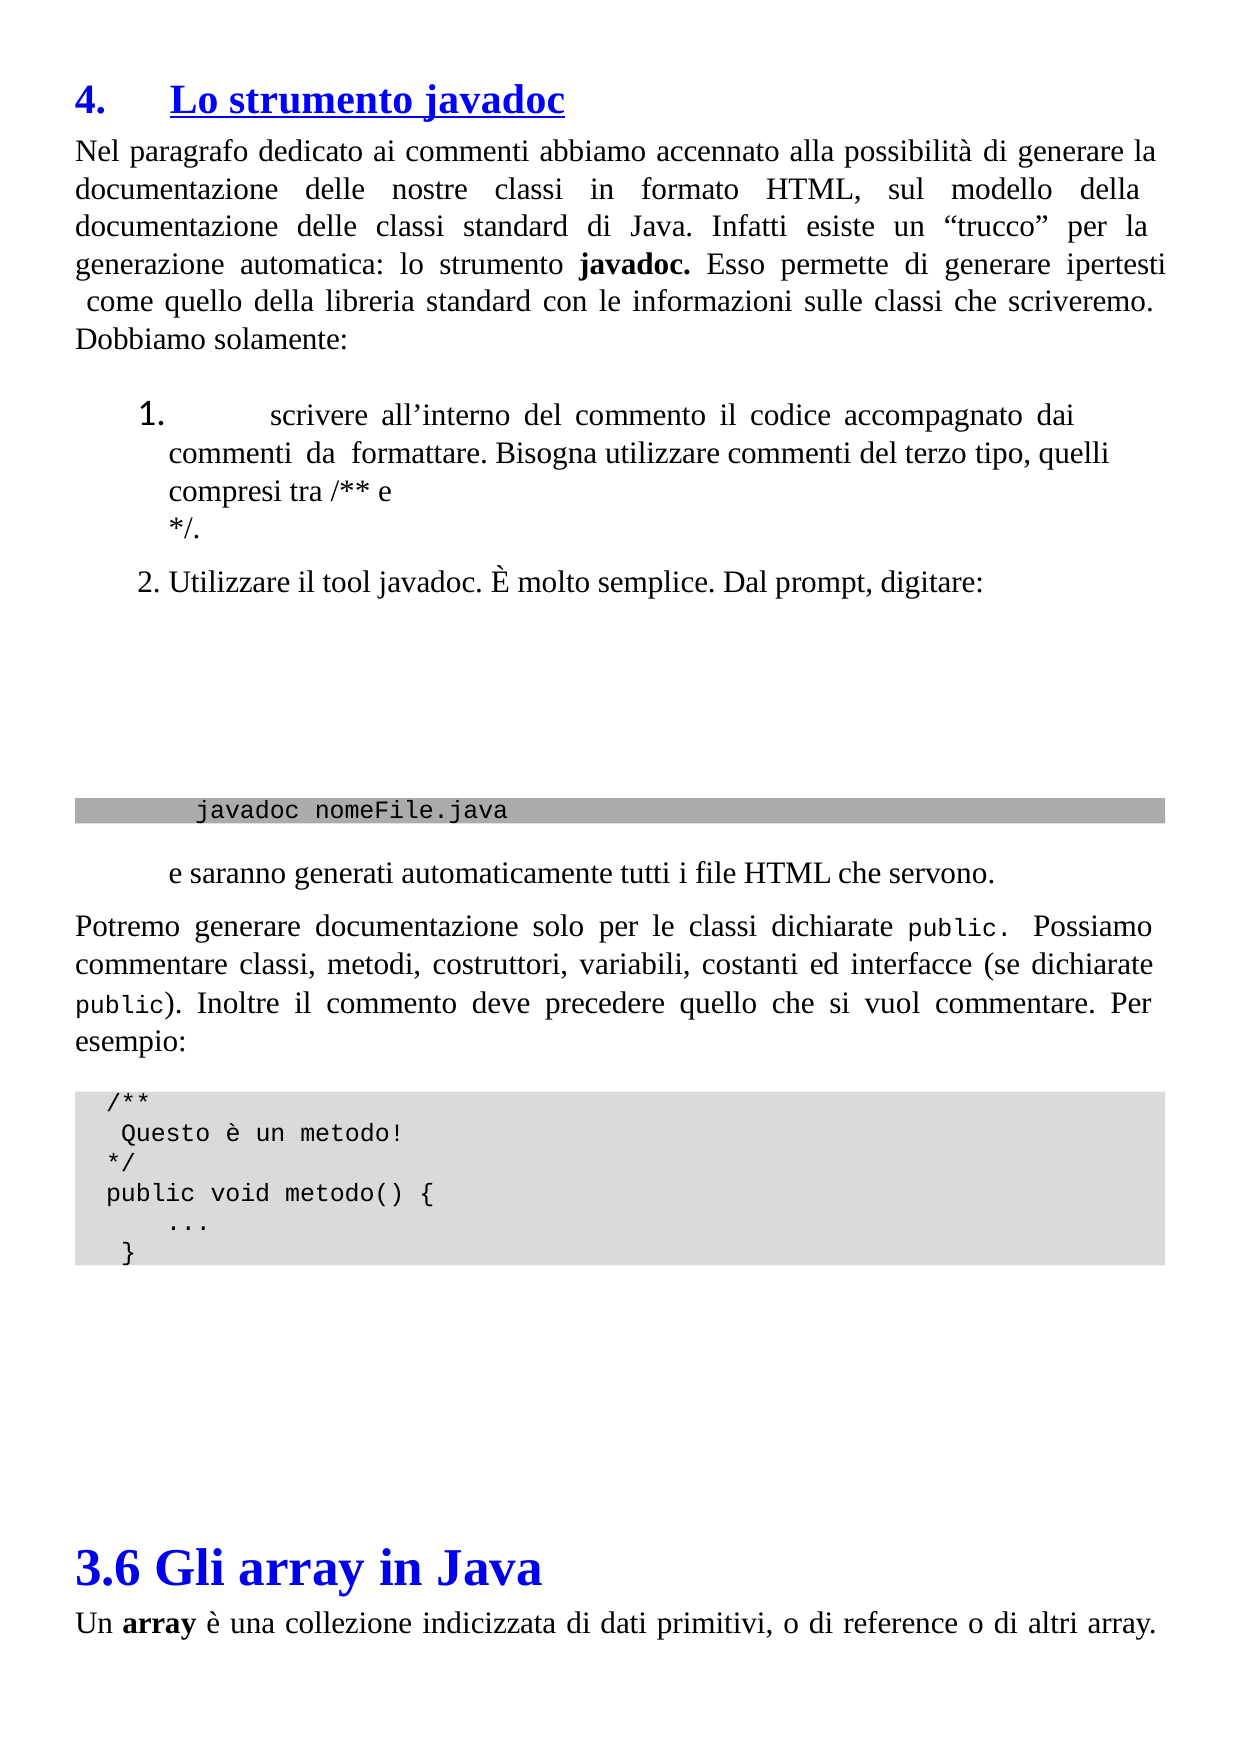

Lo strumento javadoc
Nel paragrafo dedicato ai commenti abbiamo accennato alla possibilità di generare la  documentazione delle nostre classi in formato HTML, sul modello della  documentazione delle classi standard di Java. Infatti esiste un “trucco” per la  generazione automatica: lo strumento javadoc. Esso permette di generare ipertesti  come quello della libreria standard con le informazioni sulle classi che scriveremo.  Dobbiamo solamente:

	scrivere all’interno del commento il codice accompagnato dai commenti da  formattare. Bisogna utilizzare commenti del terzo tipo, quelli compresi tra /** e
*/.
Utilizzare il tool javadoc. È molto semplice. Dal prompt, digitare:
javadoc nomeFile.java
e saranno generati automaticamente tutti i file HTML che servono.
Potremo generare documentazione solo per le classi dichiarate public. Possiamo  commentare classi, metodi, costruttori, variabili, costanti ed interfacce (se dichiarate  public). Inoltre il commento deve precedere quello che si vuol commentare. Per  esempio:
/**
Questo è un metodo!
*/
public void metodo() {
...
}
3.6 Gli array in Java
Un array è una collezione indicizzata di dati primitivi, o di reference o di altri array.